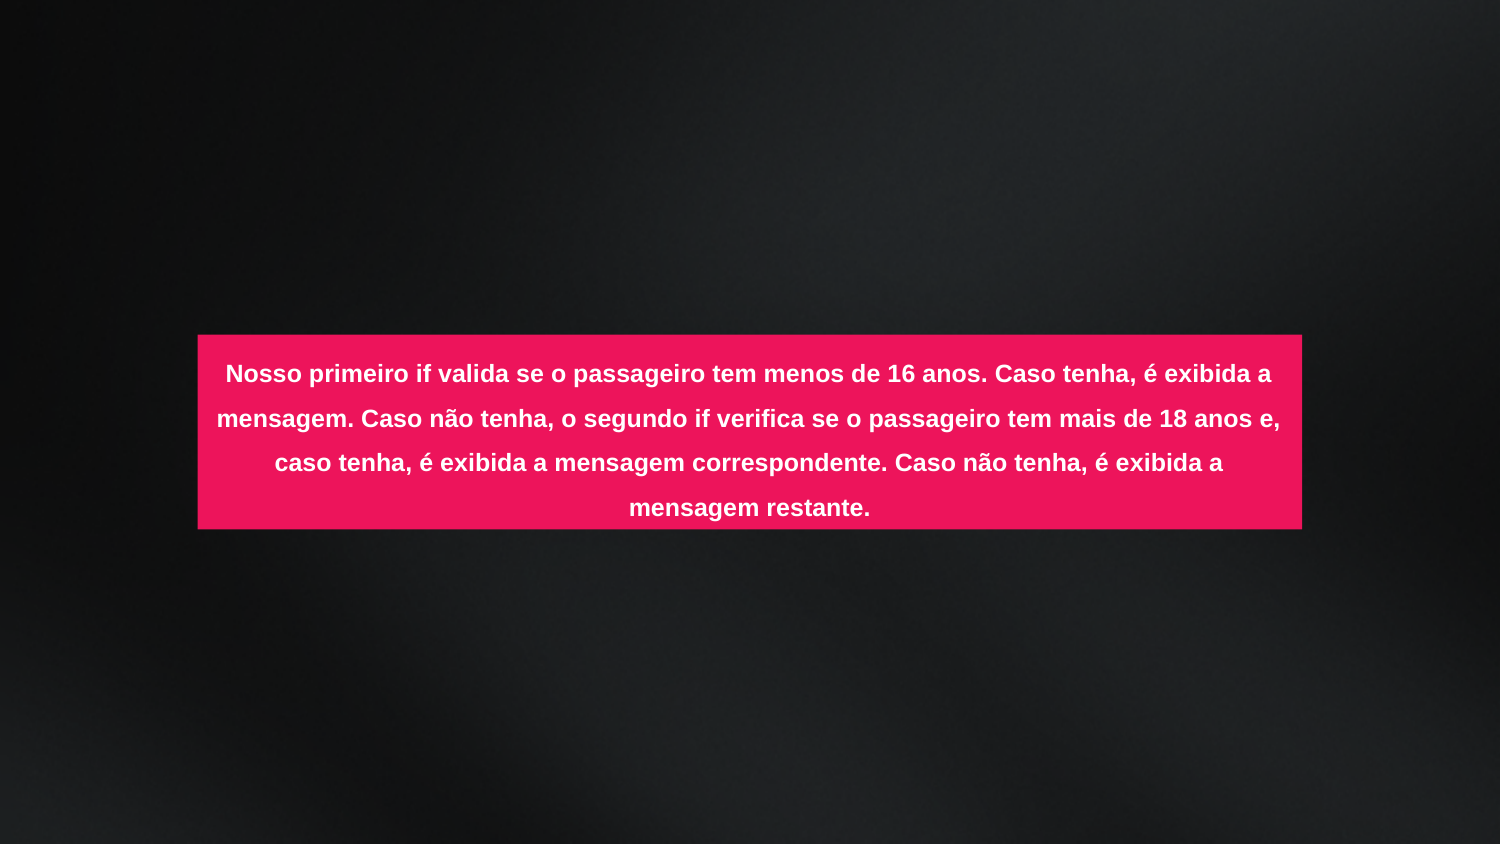

Nosso primeiro if valida se o passageiro tem menos de 16 anos. Caso tenha, é exibida a mensagem. Caso não tenha, o segundo if verifica se o passageiro tem mais de 18 anos e, caso tenha, é exibida a mensagem correspondente. Caso não tenha, é exibida a mensagem restante.